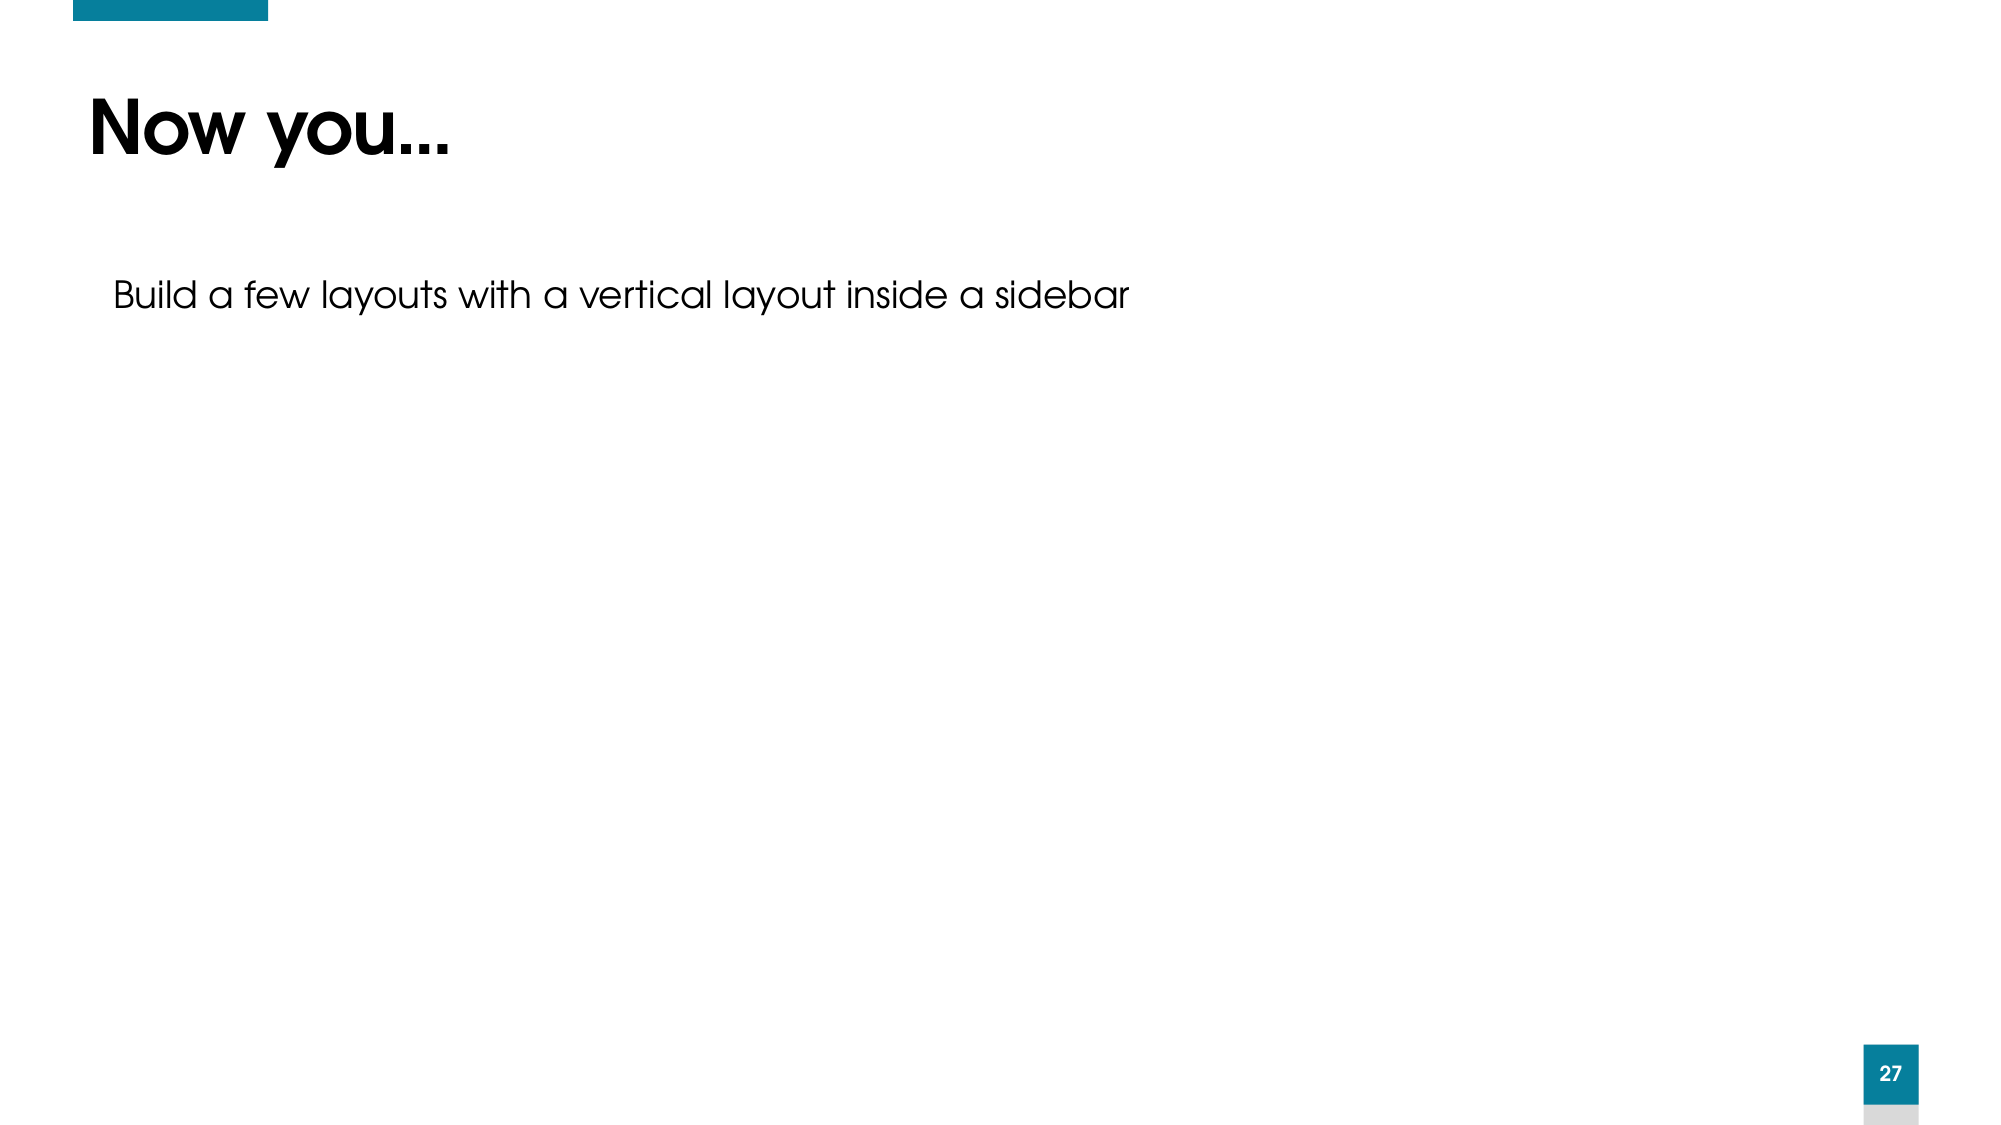

# Now you…
Build a few layouts with a vertical layout inside a sidebar